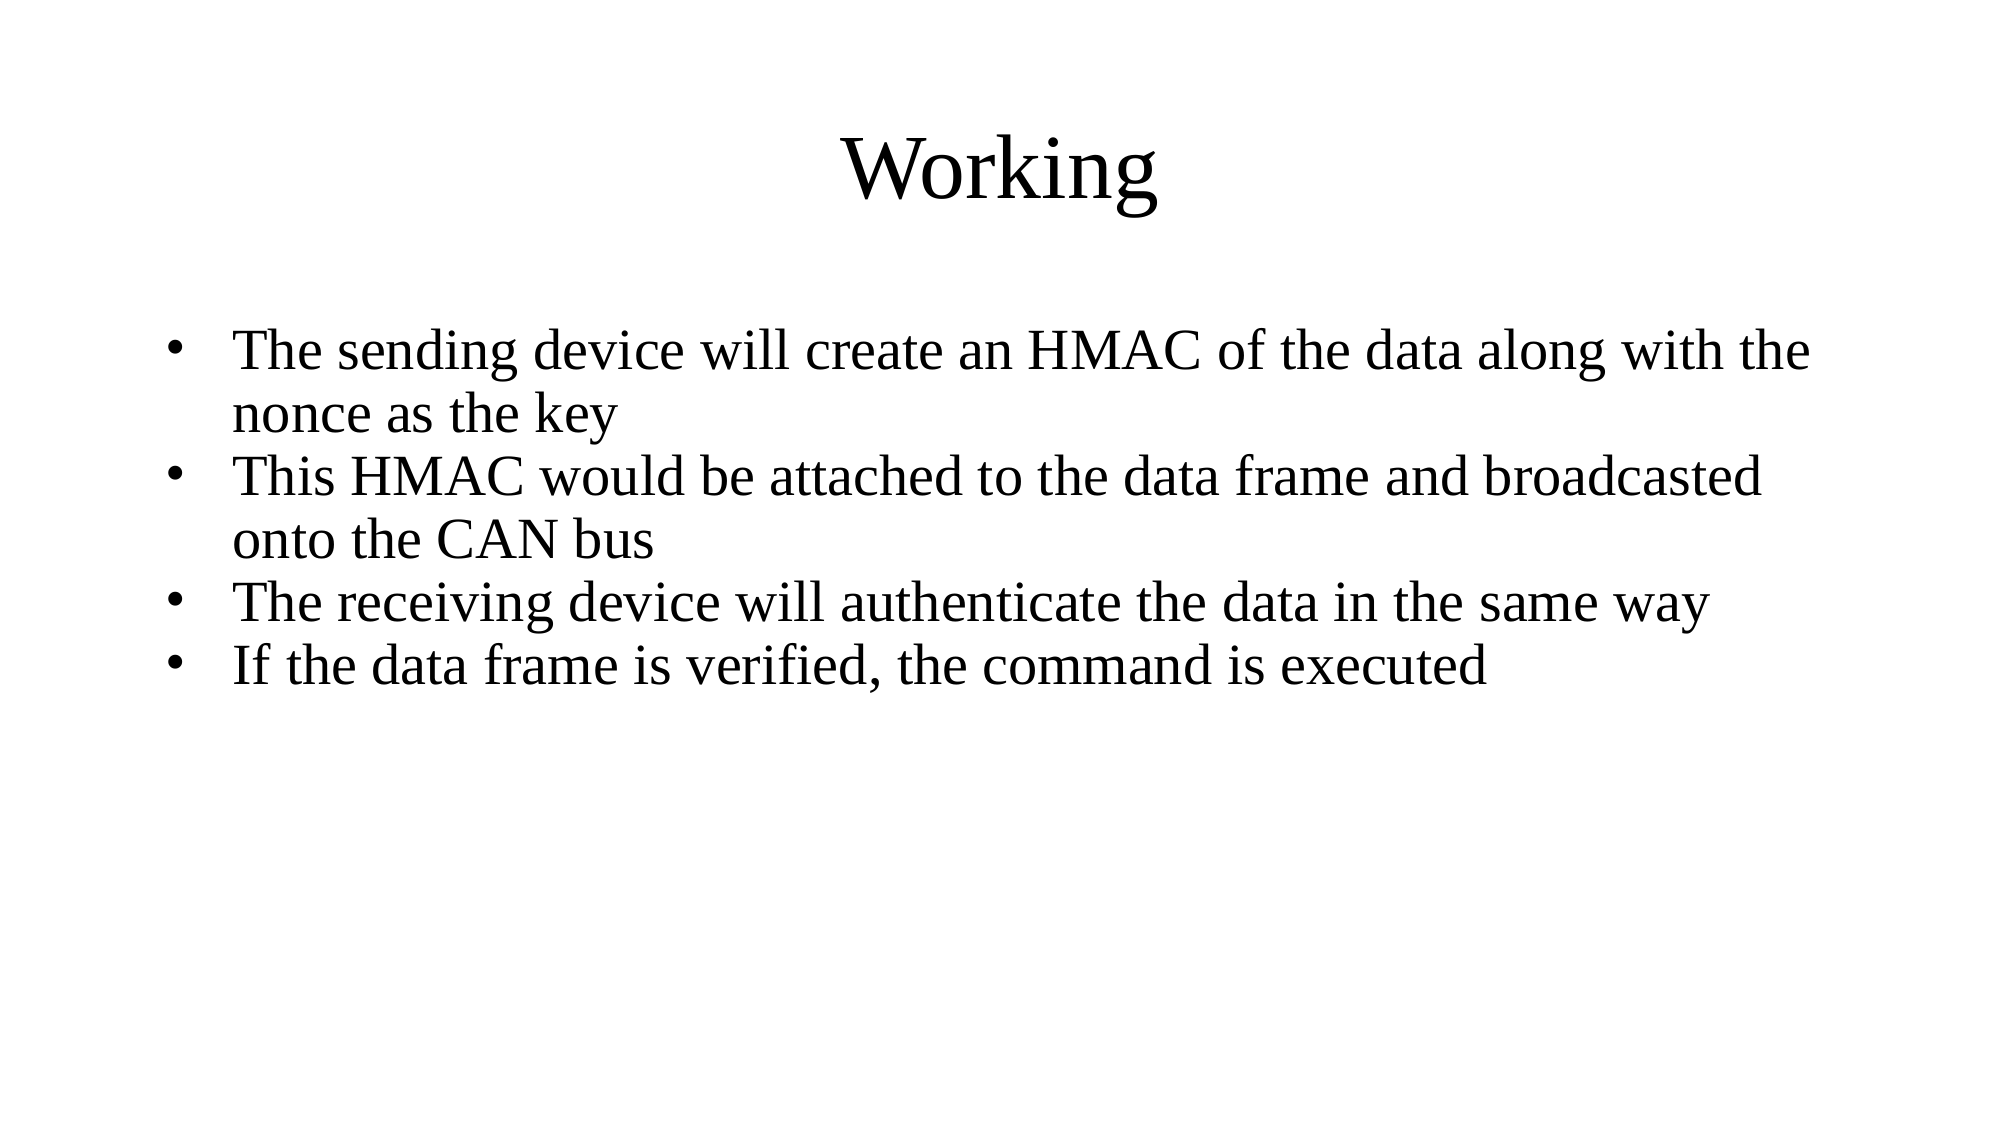

# Working
The sending device will create an HMAC of the data along with the nonce as the key
This HMAC would be attached to the data frame and broadcasted onto the CAN bus
The receiving device will authenticate the data in the same way
If the data frame is verified, the command is executed